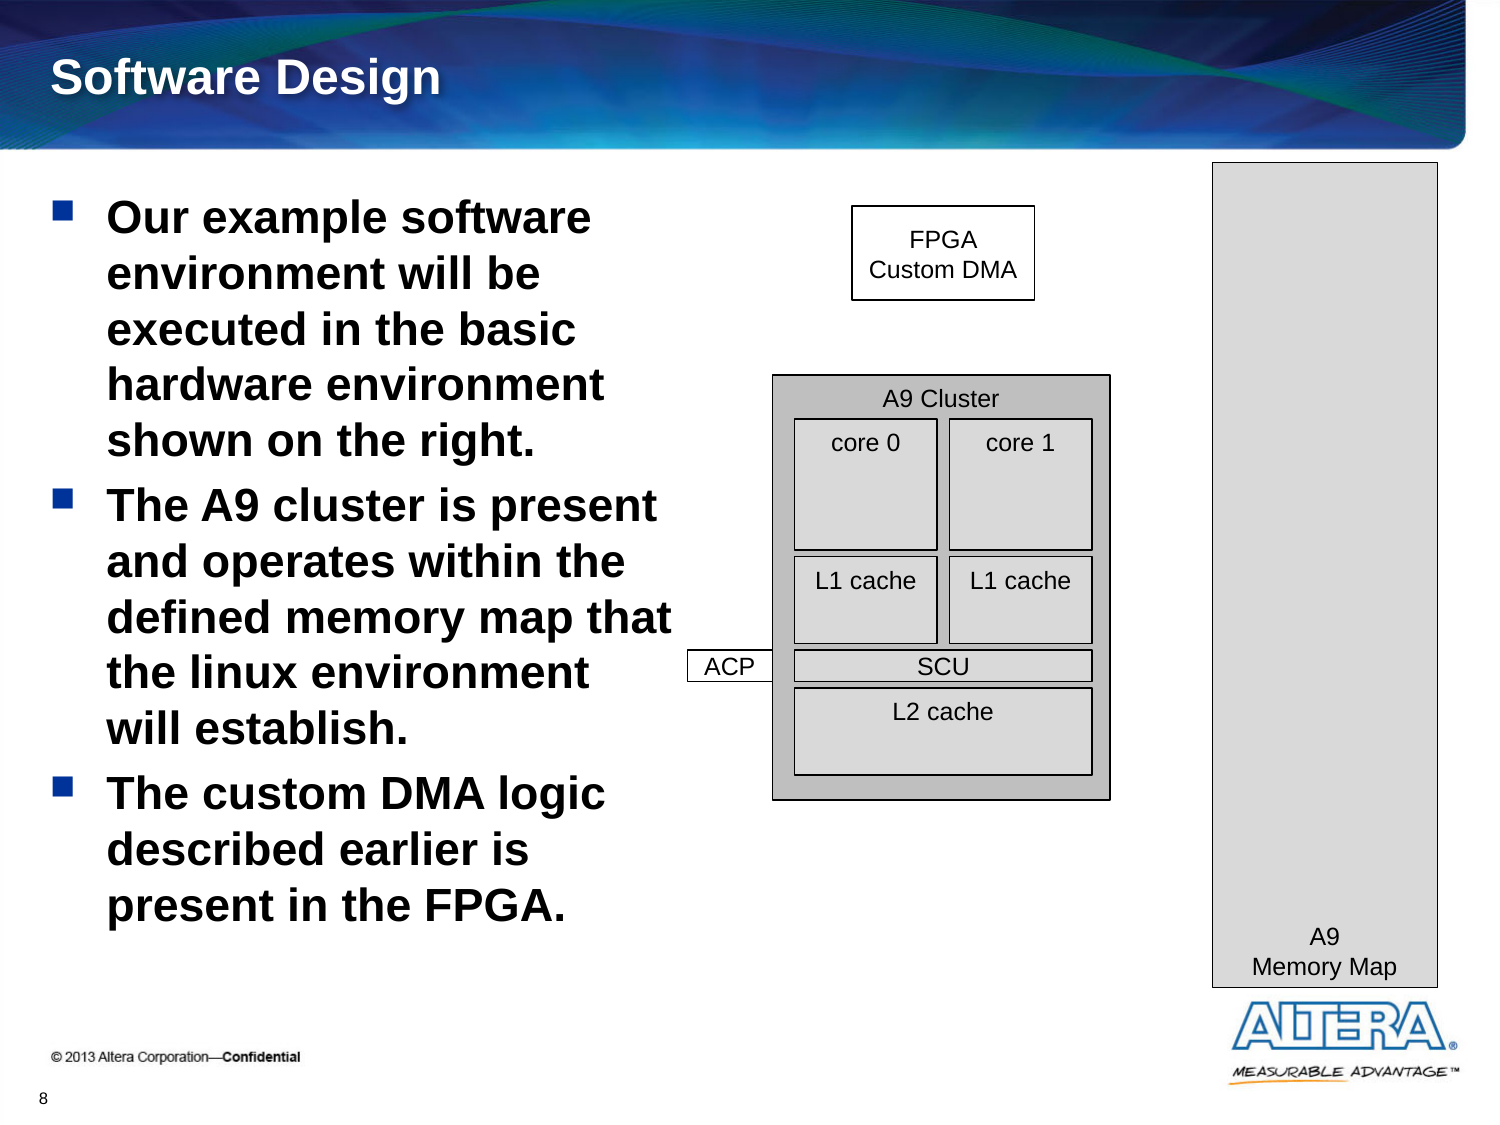

# Software Design
A9
Memory Map
Our example software environment will be executed in the basic hardware environment shown on the right.
The A9 cluster is present and operates within the defined memory map that the linux environment will establish.
The custom DMA logic described earlier is present in the FPGA.

FPGA
Custom DMA
A9 Cluster
core 0
core 1
L1 cache
L1 cache
ACP
SCU
L2 cache
8